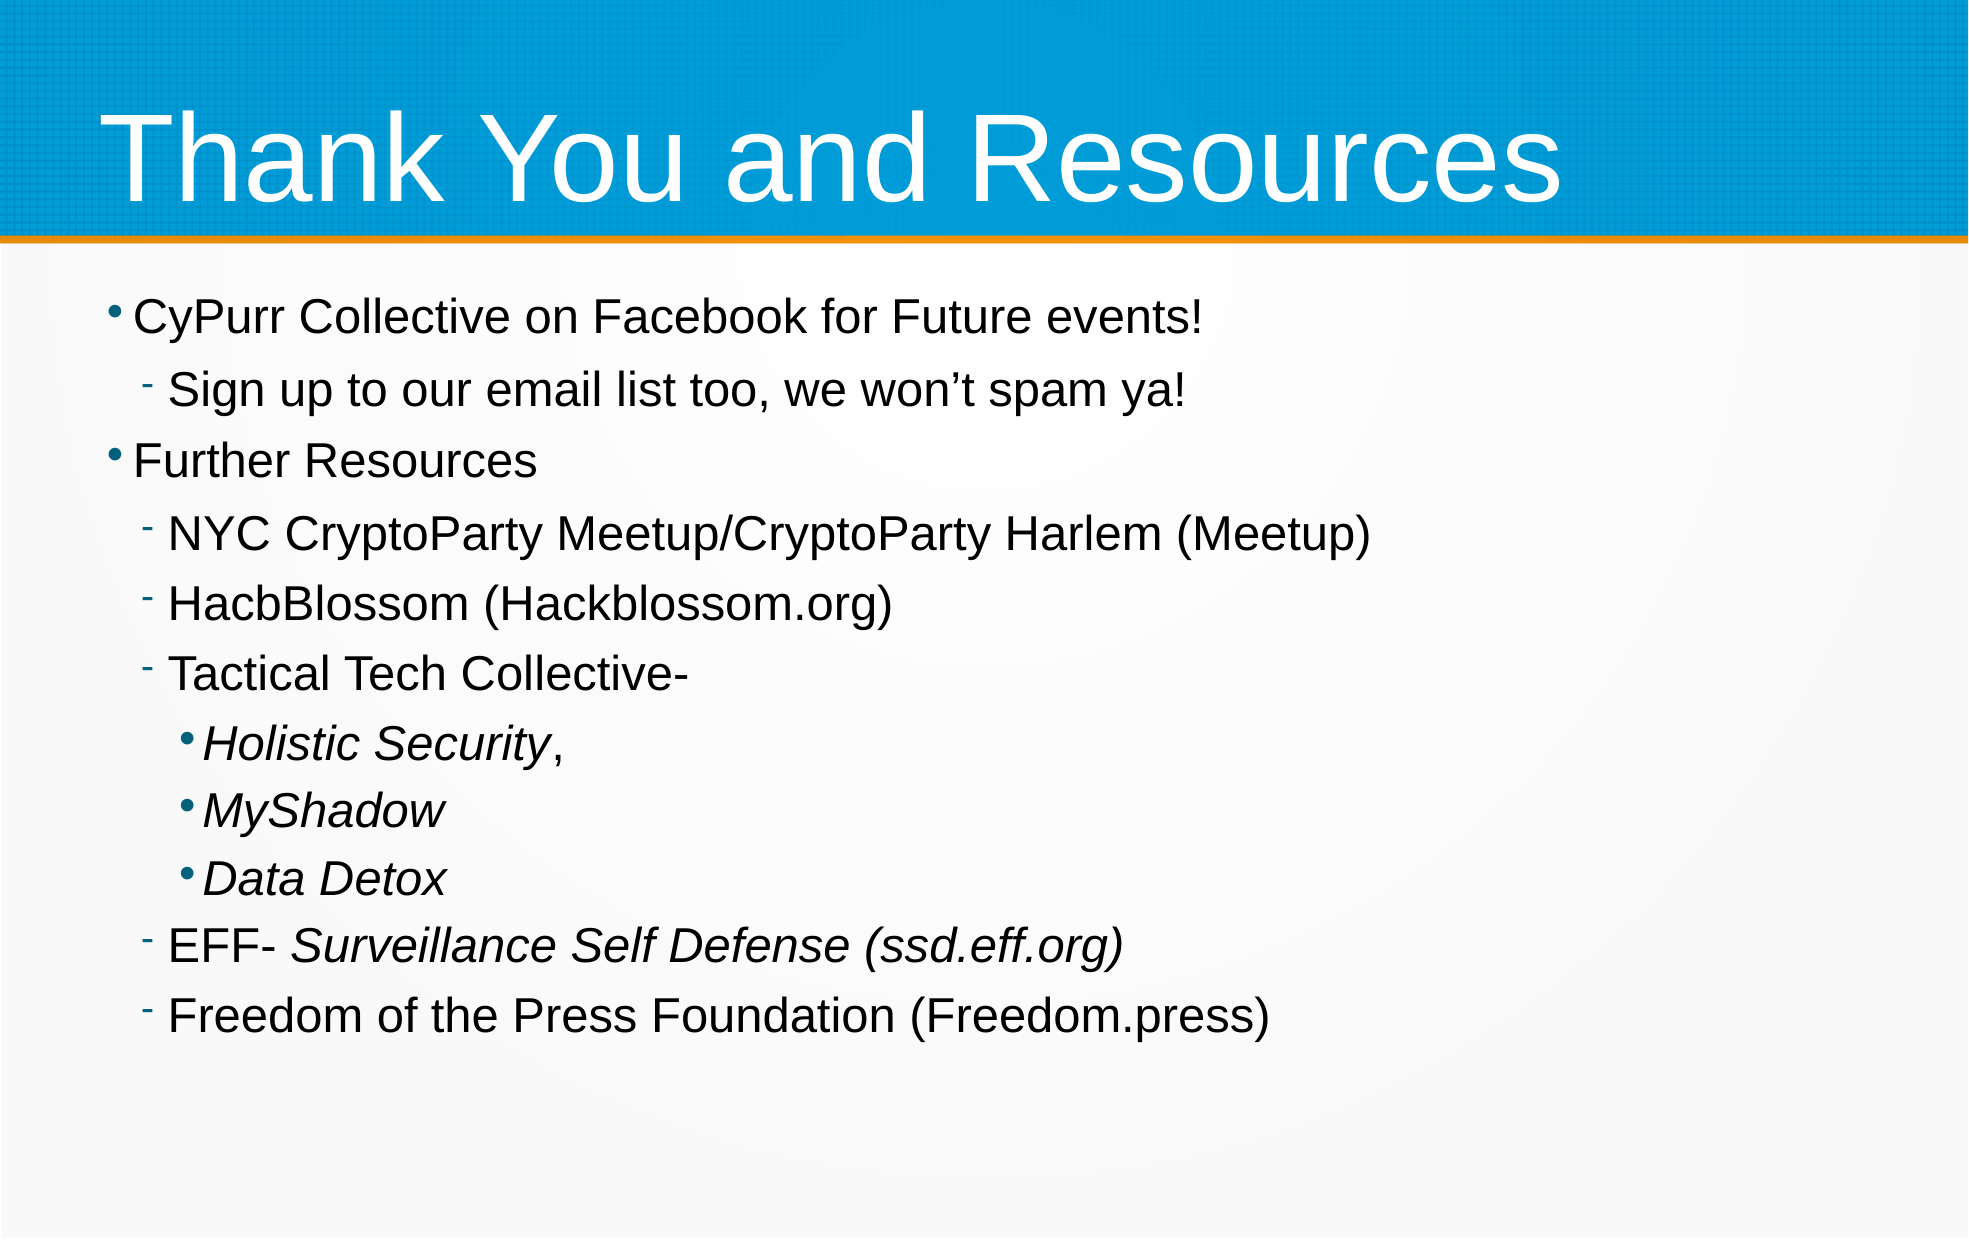

Thank You and Resources
CyPurr Collective on Facebook for Future events!
Sign up to our email list too, we won’t spam ya!
Further Resources
NYC CryptoParty Meetup/CryptoParty Harlem (Meetup)
HacbBlossom (Hackblossom.org)
Tactical Tech Collective-
Holistic Security,
MyShadow
Data Detox
EFF- Surveillance Self Defense (ssd.eff.org)
Freedom of the Press Foundation (Freedom.press)